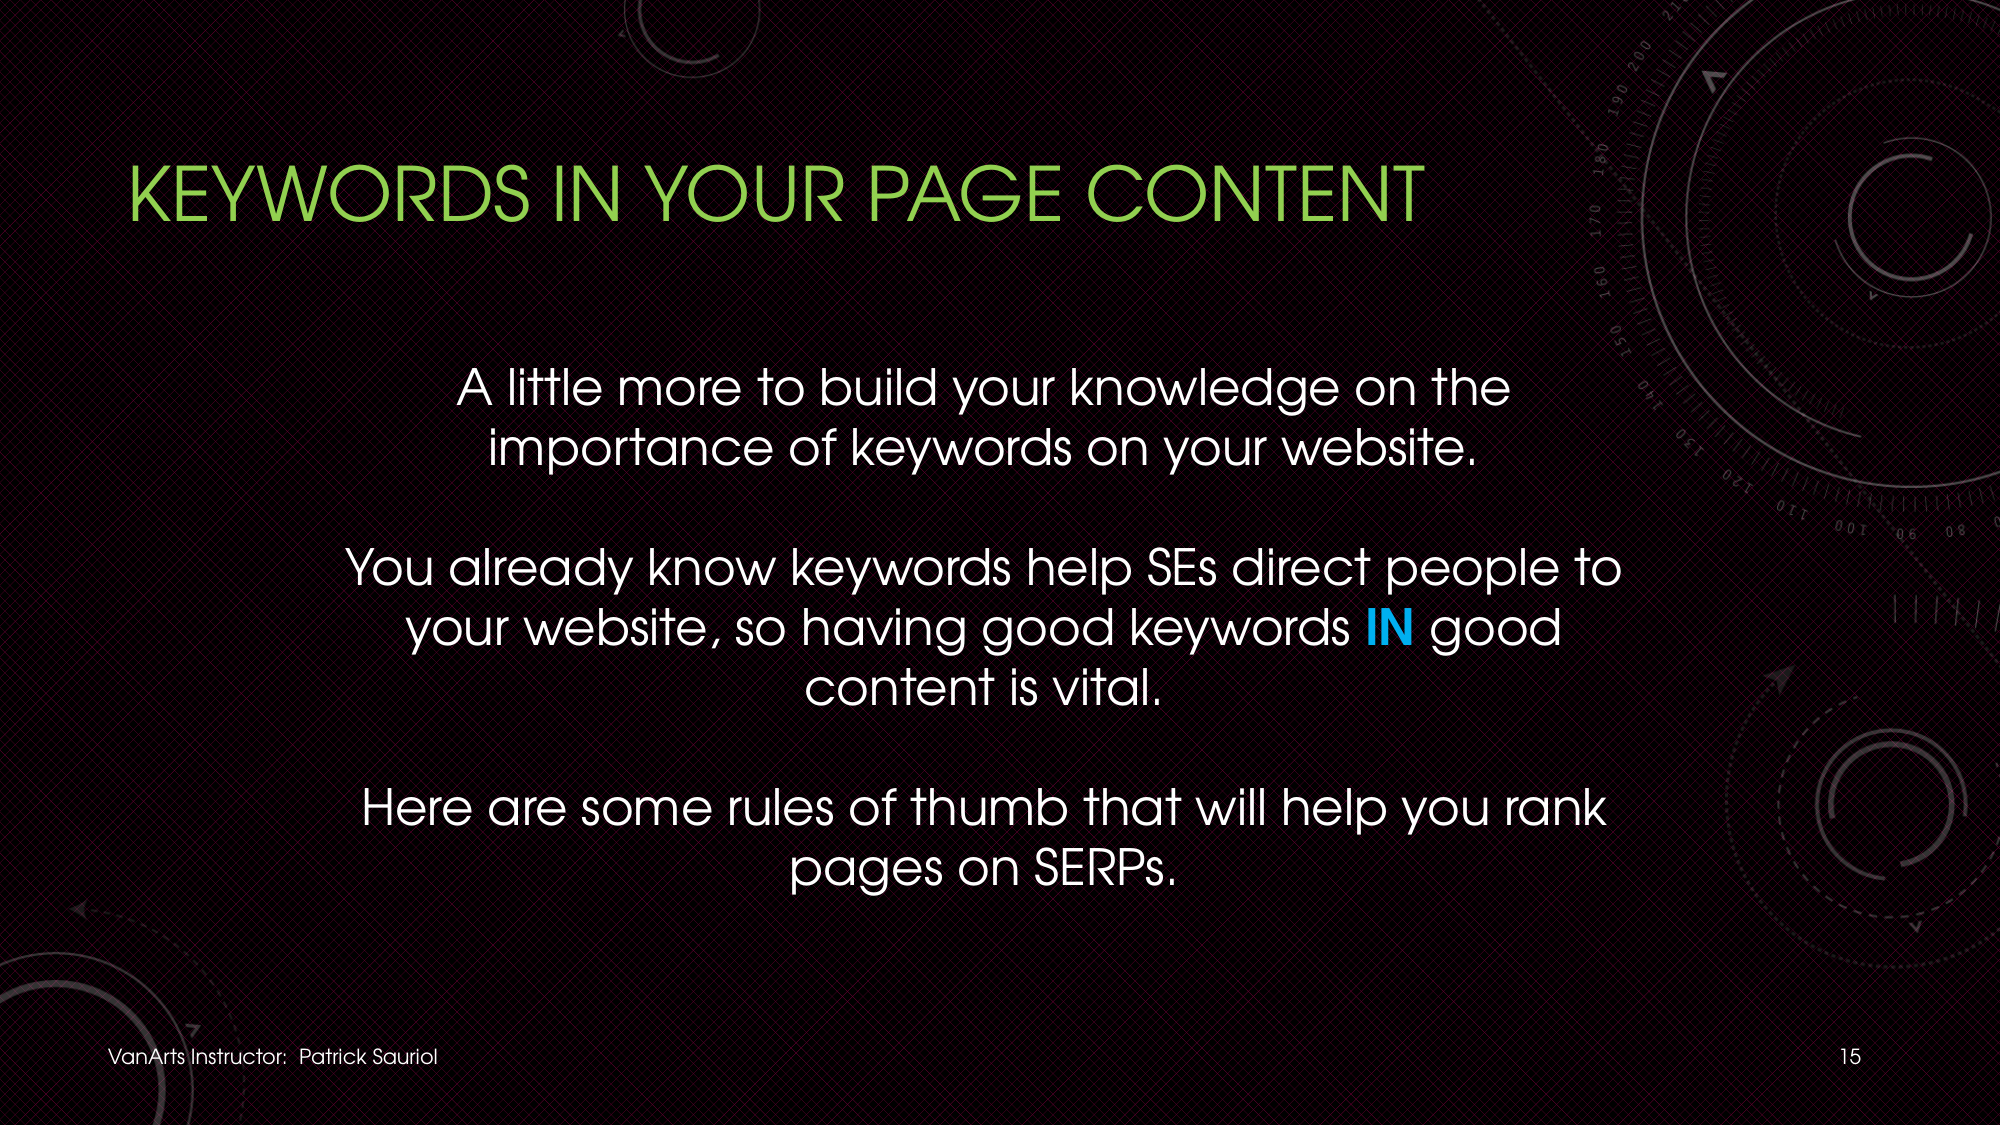

# Keywords in your page content

A little more to build your knowledge on the importance of keywords on your website.

You already know keywords help SEs direct people to your website, so having good keywords IN good content is vital.

Here are some rules of thumb that will help you rank pages on SERPs.

15
VanArts Instructor:  Patrick Sauriol